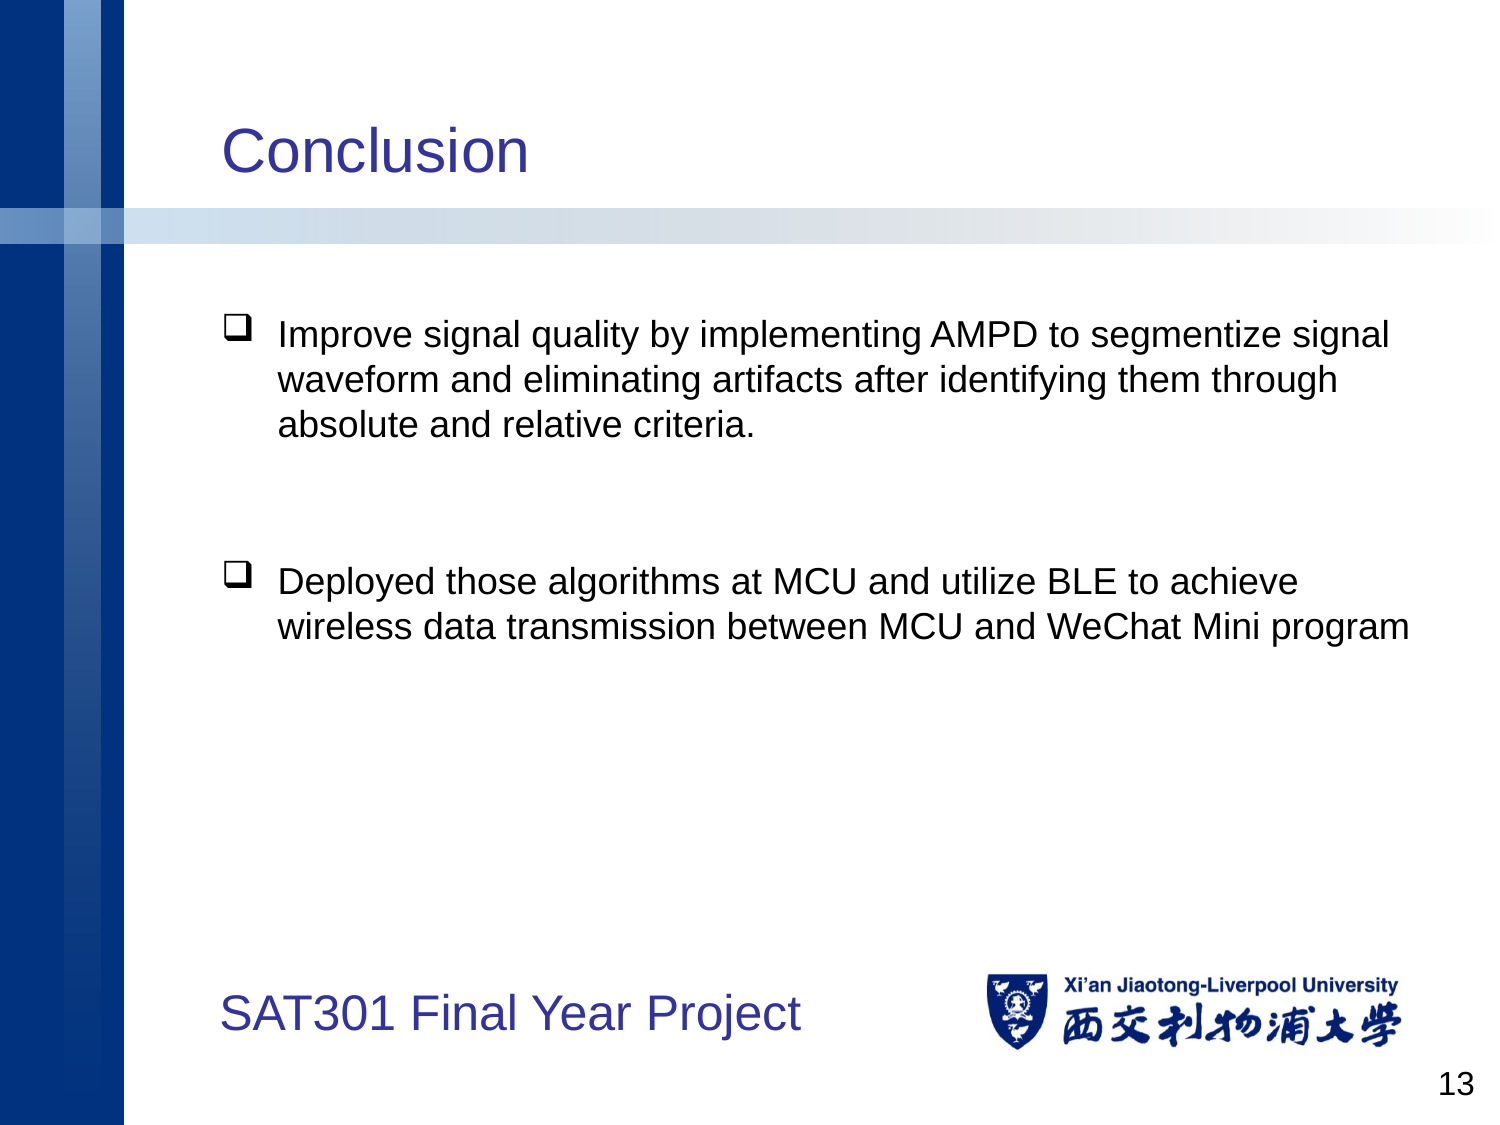

# Conclusion
Improve signal quality by implementing AMPD to segmentize signal waveform and eliminating artifacts after identifying them through absolute and relative criteria.

Deployed those algorithms at MCU and utilize BLE to achieve wireless data transmission between MCU and WeChat Mini program
13